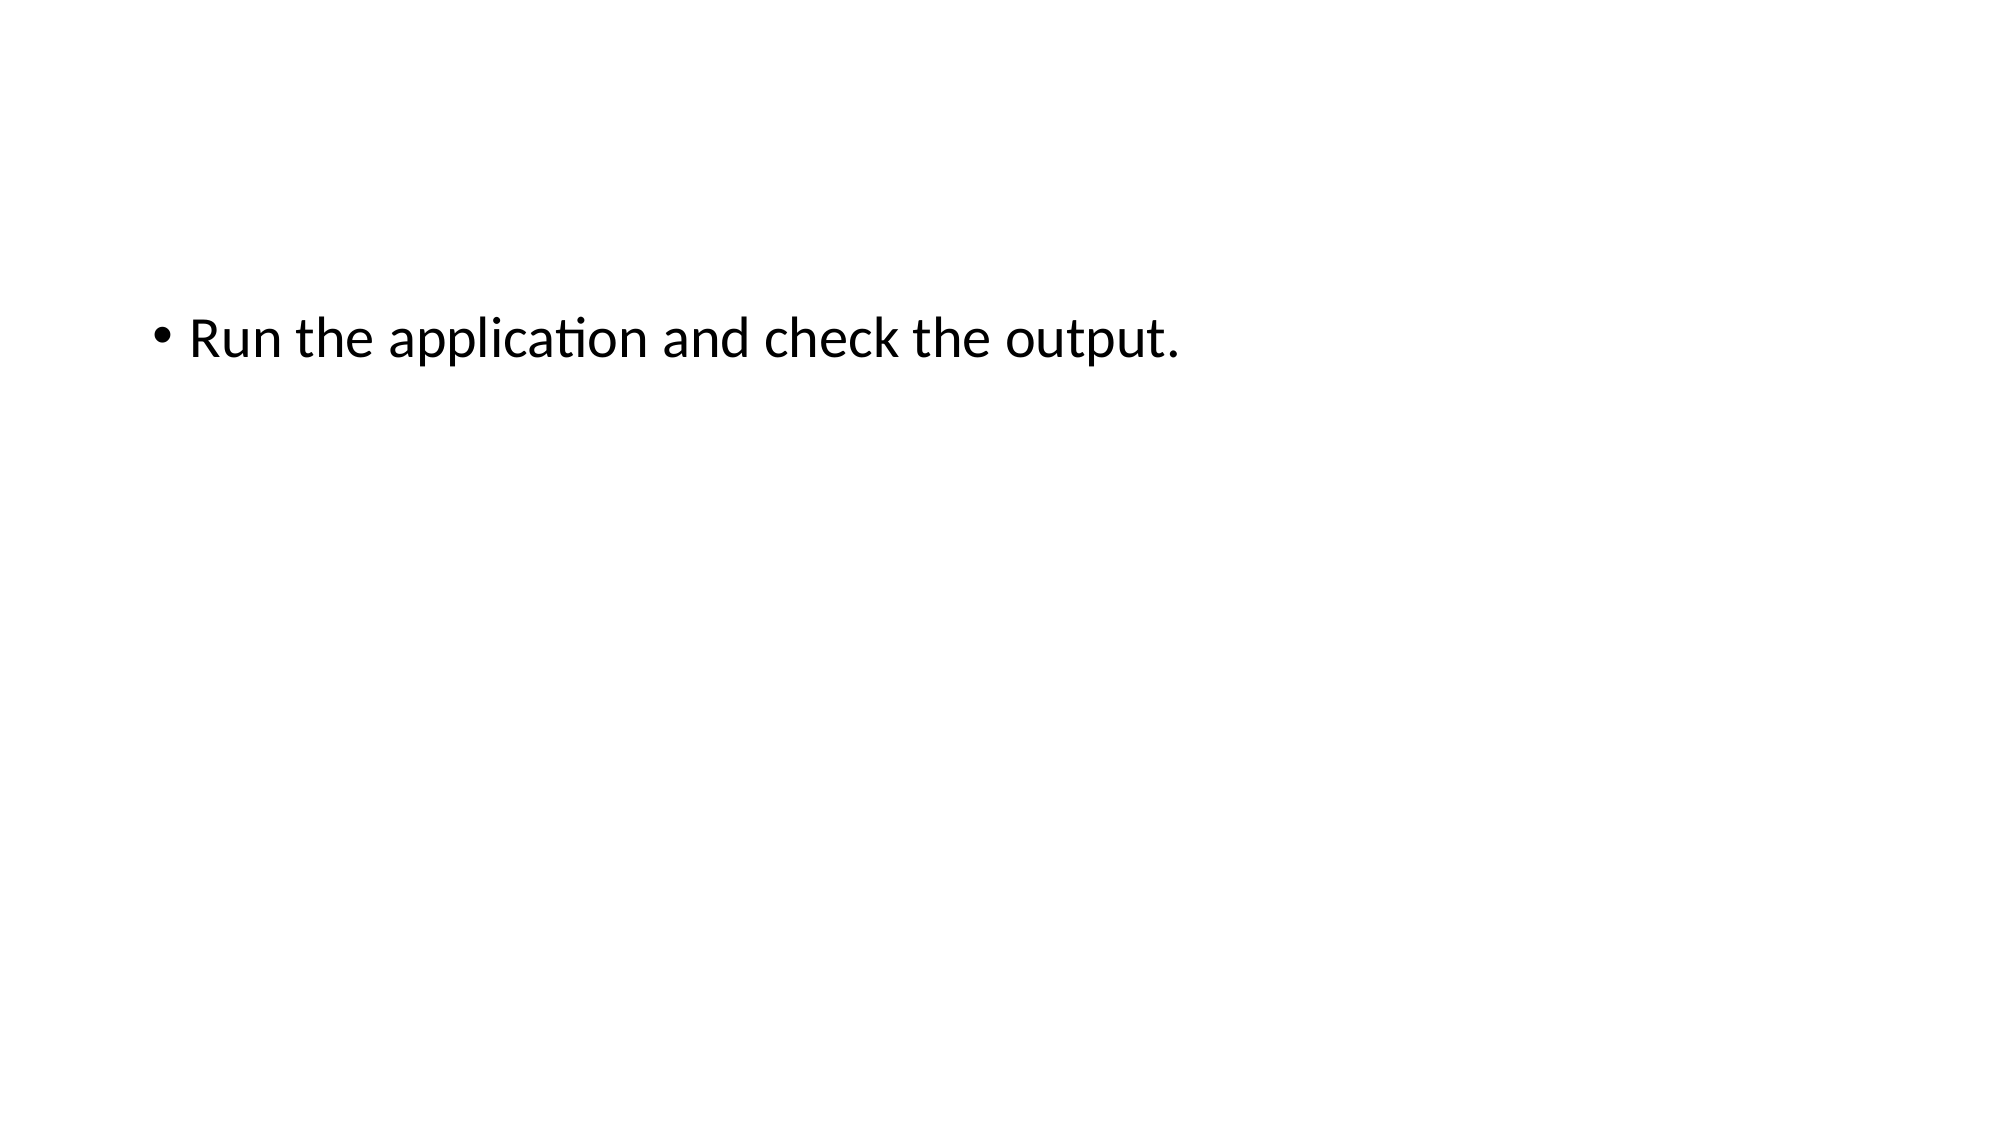

#
Run the application and check the output.